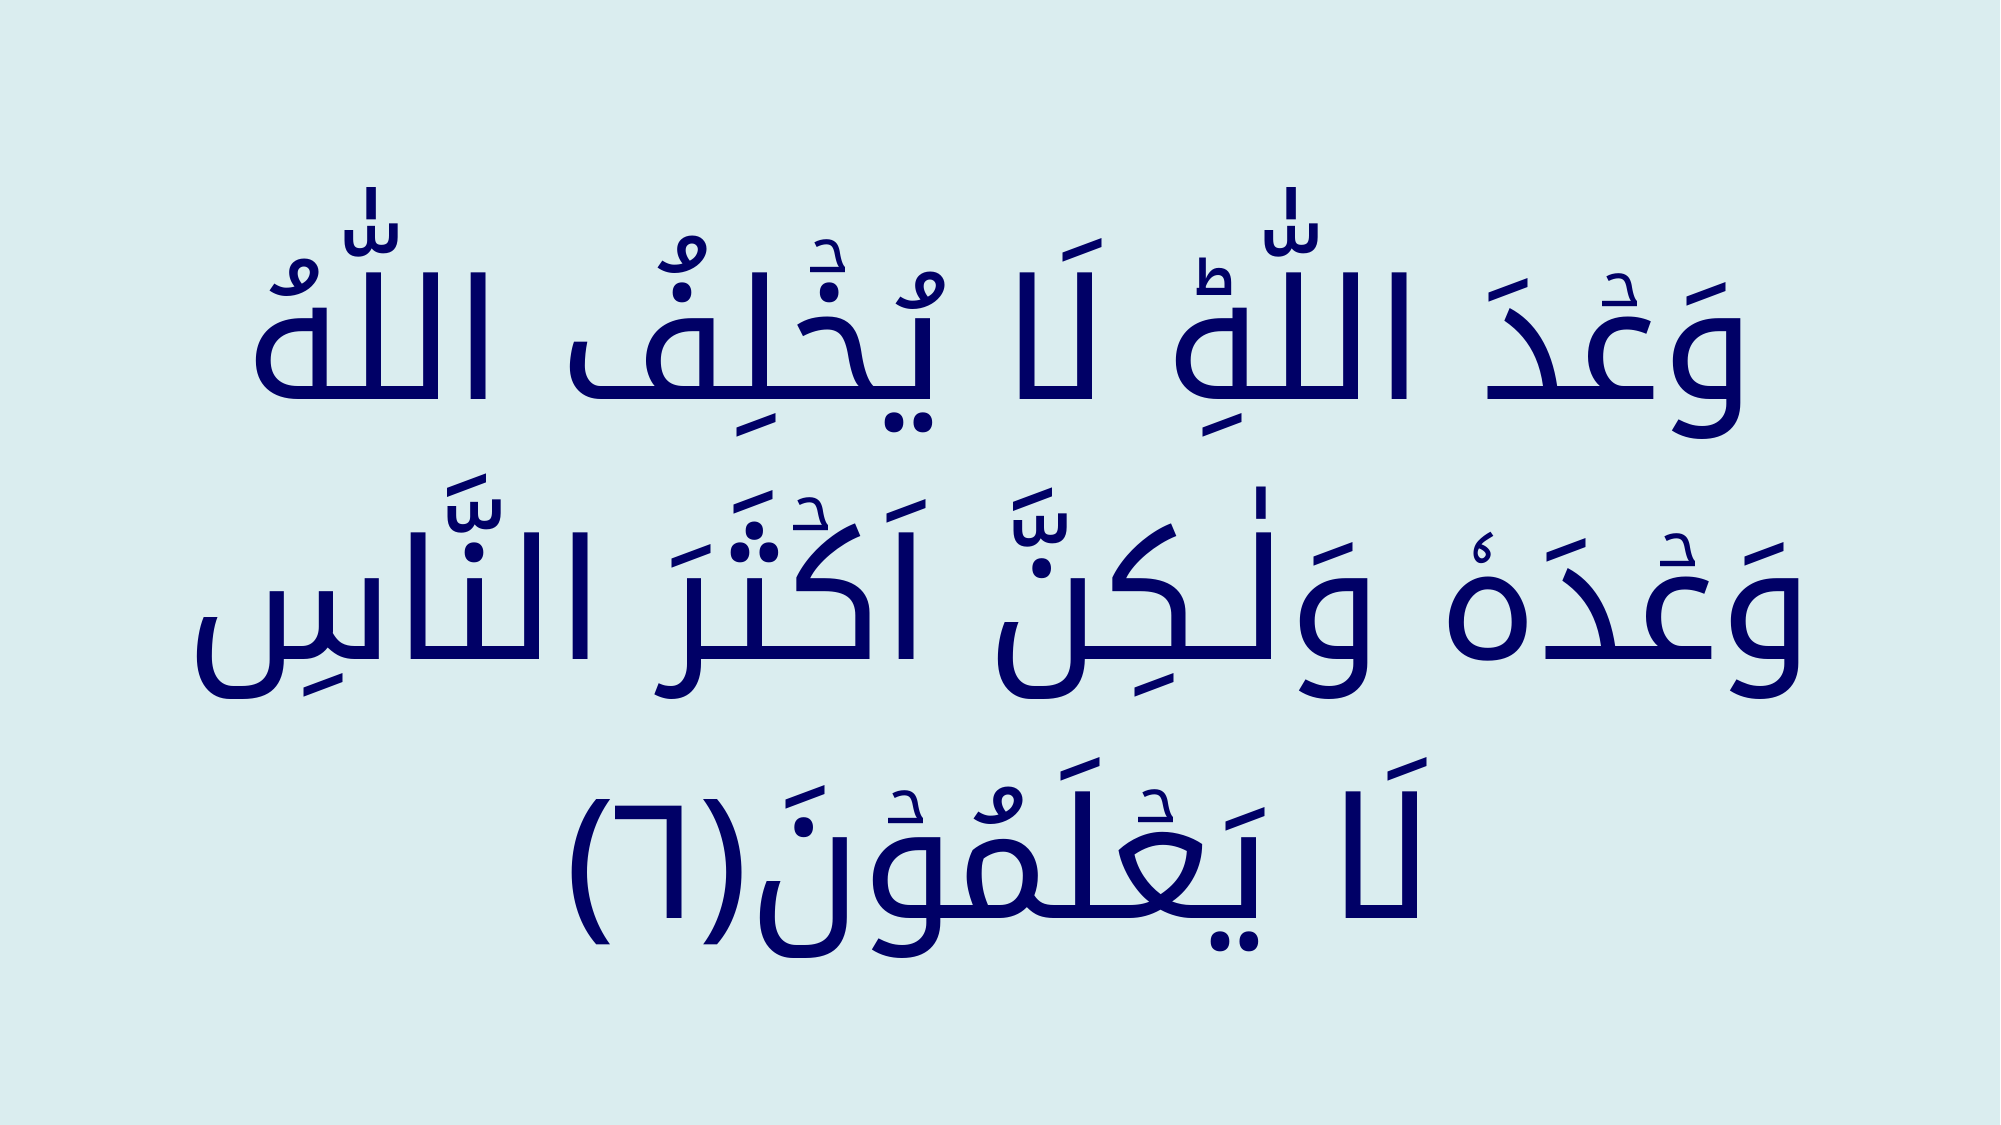

وَعۡدَ اللّٰهِ‌ؕ لَا يُخۡلِفُ اللّٰهُ وَعۡدَهٗ وَلٰـكِنَّ اَكۡثَرَ النَّاسِ لَا يَعۡلَمُوۡنَ‏﴿﻿۶﻿﴾